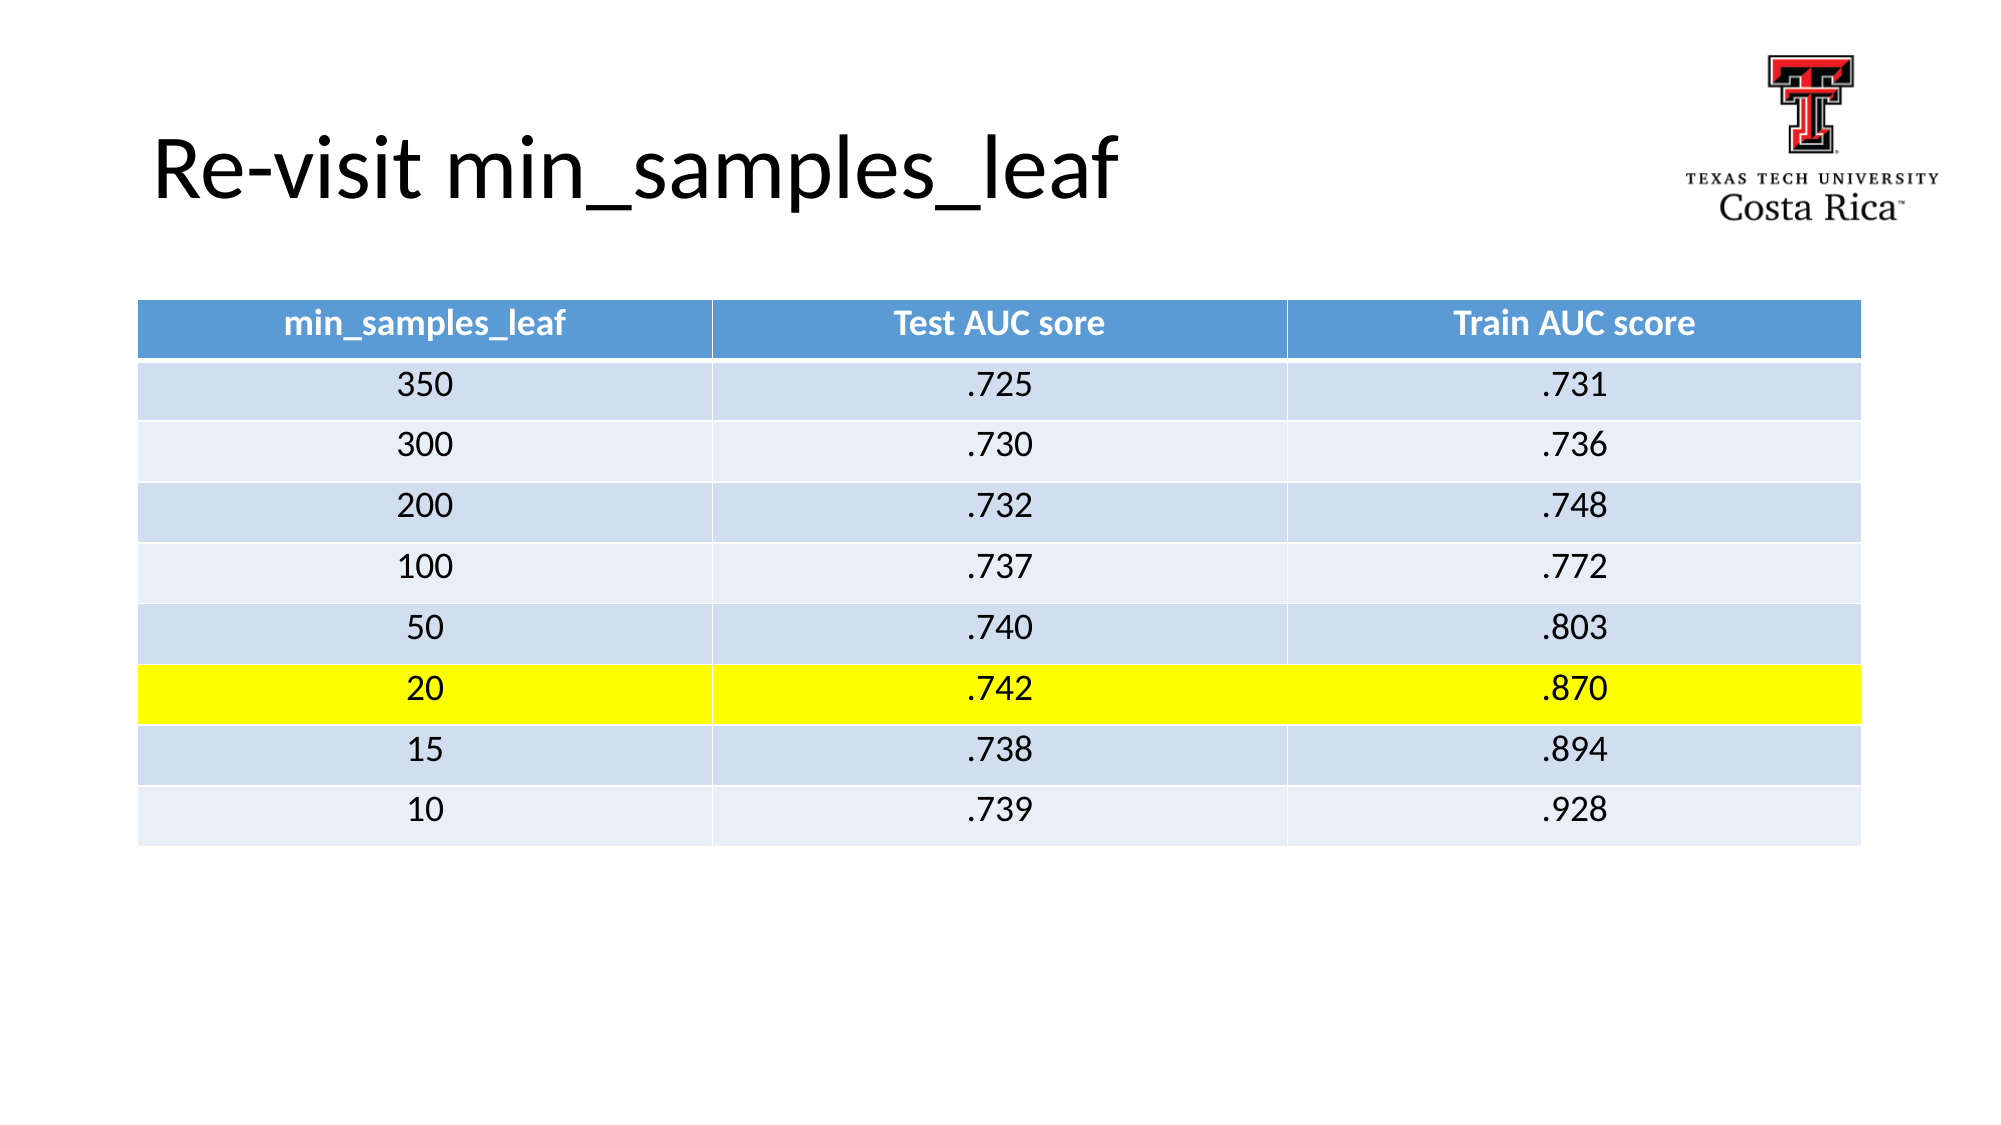

# Re-visit min_samples_leaf
| min\_samples\_leaf | Test AUC sore | Train AUC score |
| --- | --- | --- |
| 350 | .725 | .731 |
| 300 | .730 | .736 |
| 200 | .732 | .748 |
| 100 | .737 | .772 |
| 50 | .740 | .803 |
| 20 | .742 | .870 |
| 15 | .738 | .894 |
| 10 | .739 | .928 |